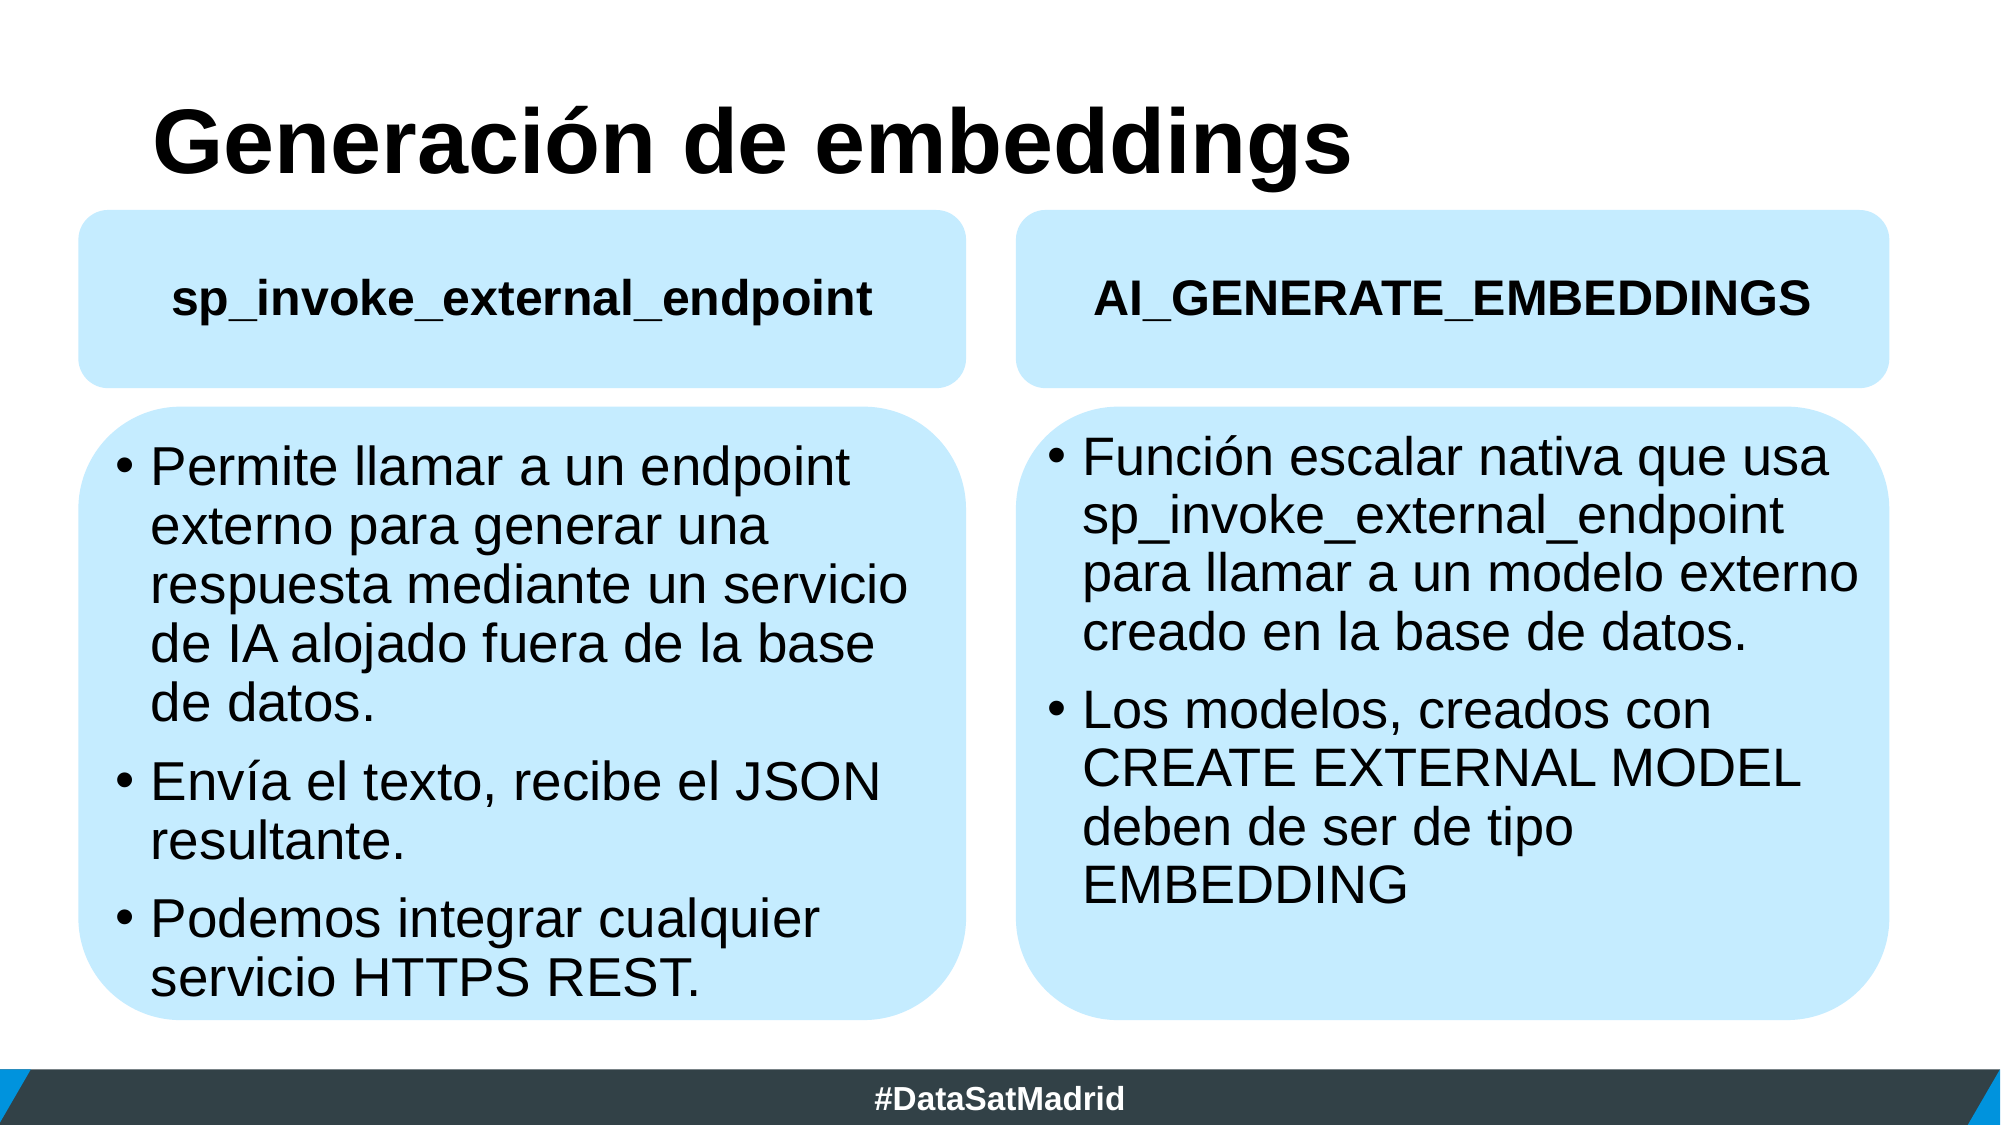

# Generación de embeddings
sp_invoke_external_endpoint

AI_GENERATE_EMBEDDINGS

Función escalar nativa que usa sp_invoke_external_endpoint para llamar a un modelo externo creado en la base de datos.
Los modelos, creados con CREATE EXTERNAL MODEL deben de ser de tipo EMBEDDING
Permite llamar a un endpoint externo para generar una respuesta mediante un servicio de IA alojado fuera de la base de datos.
Envía el texto, recibe el JSON resultante.
Podemos integrar cualquier servicio HTTPS REST.